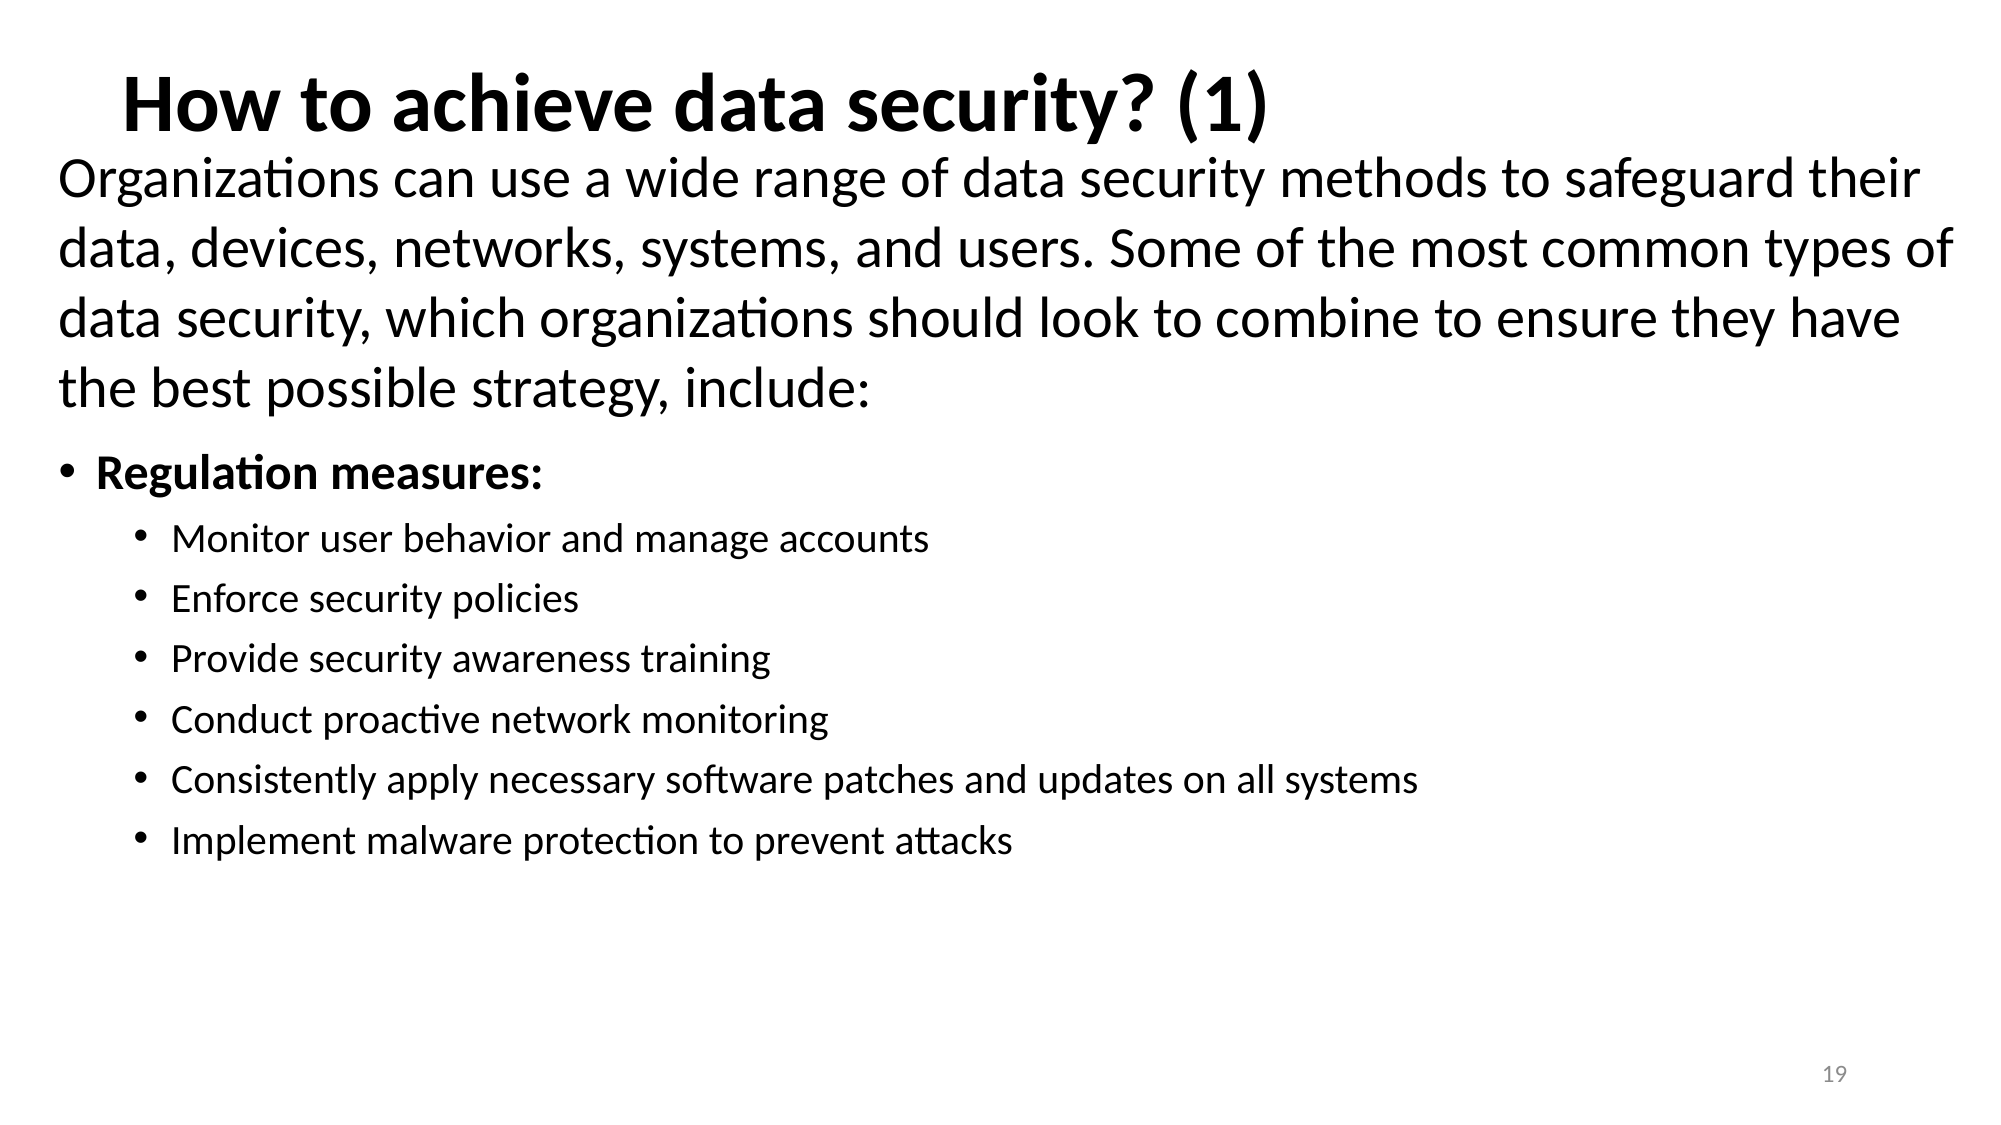

# How to achieve data security? (1)
Organizations can use a wide range of data security methods to safeguard their data, devices, networks, systems, and users. Some of the most common types of data security, which organizations should look to combine to ensure they have the best possible strategy, include:
Regulation measures:
Monitor user behavior and manage accounts
Enforce security policies
Provide security awareness training
Conduct proactive network monitoring
Consistently apply necessary software patches and updates on all systems
Implement malware protection to prevent attacks

19